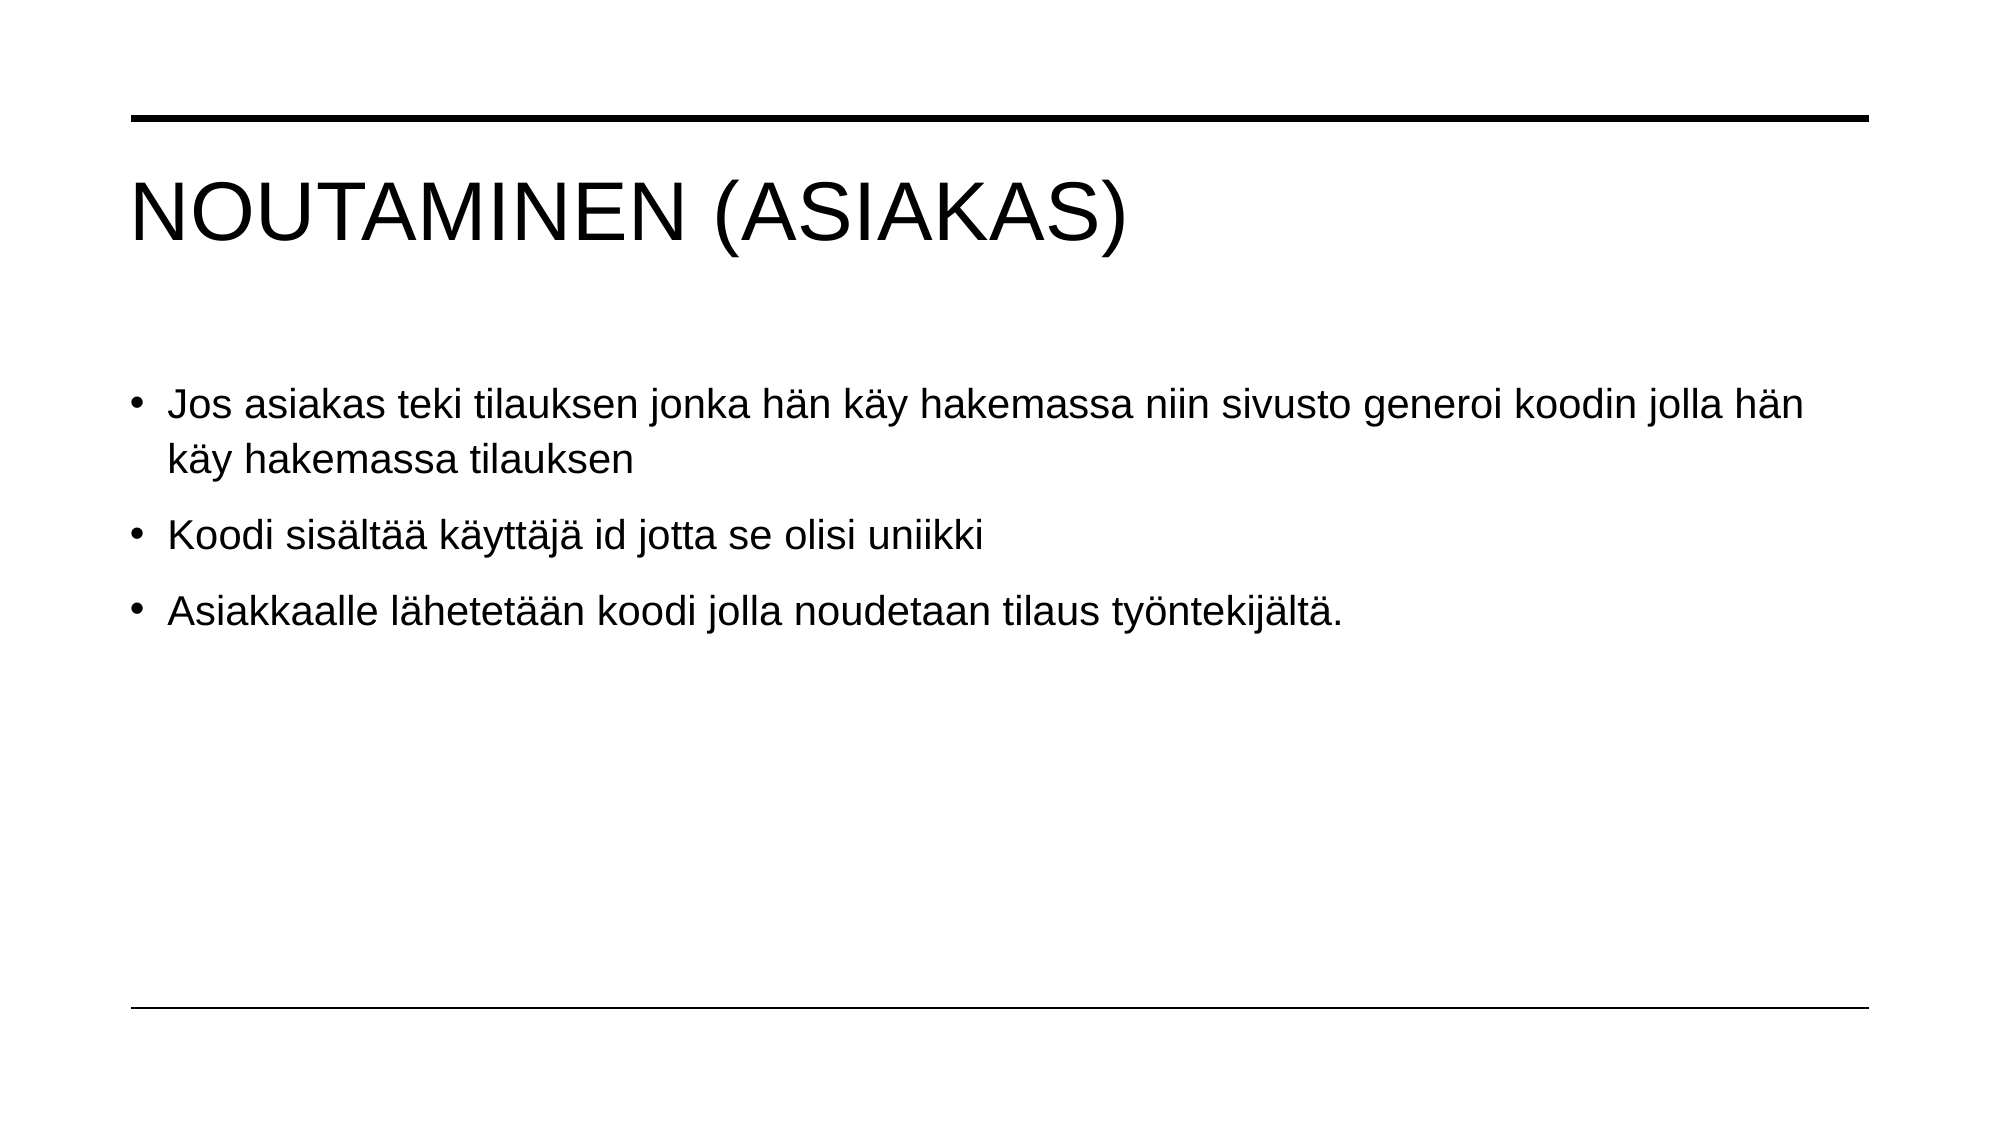

# Noutaminen (asiakas)
Jos asiakas teki tilauksen jonka hän käy hakemassa niin sivusto generoi koodin jolla hän käy hakemassa tilauksen
Koodi sisältää käyttäjä id jotta se olisi uniikki
Asiakkaalle lähetetään koodi jolla noudetaan tilaus työntekijältä.